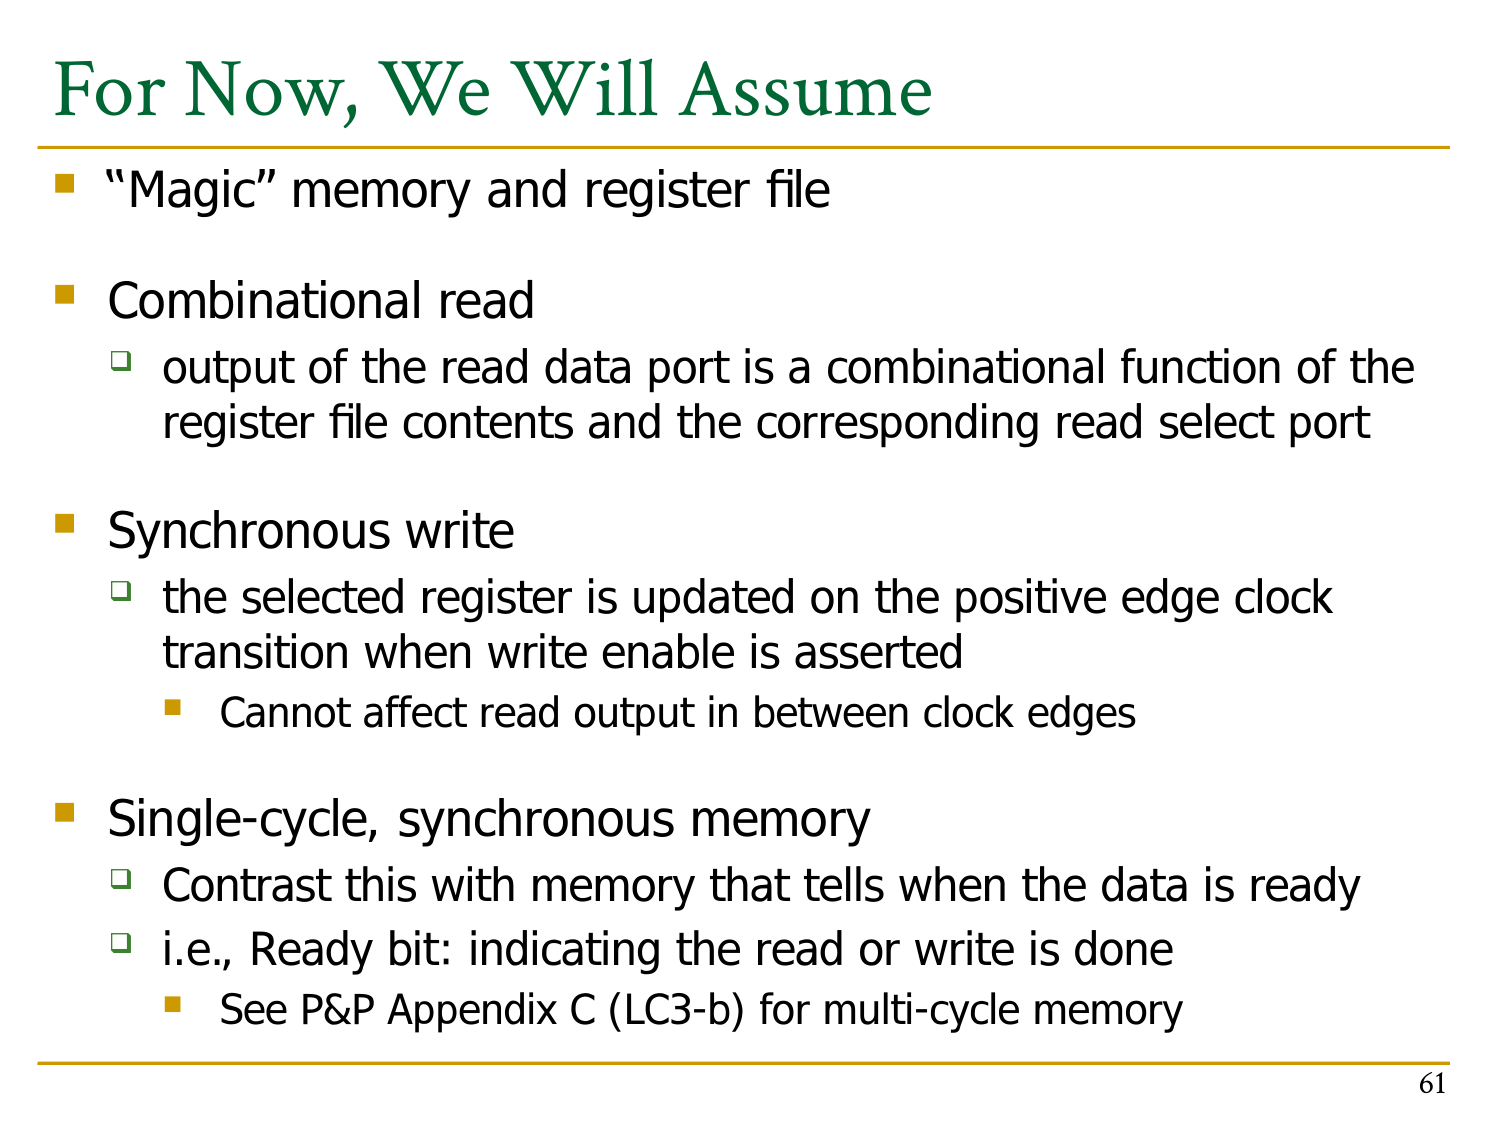

# For Now, We Will Assume
“Magic” memory and register file

Combinational read
output of the read data port is a combinational function of the register file contents and the corresponding read select port

Synchronous write
the selected register is updated on the positive edge clock transition when write enable is asserted
Cannot affect read output in between clock edges

Single-cycle, synchronous memory
Contrast this with memory that tells when the data is ready
i.e., Ready bit: indicating the read or write is done
See P&P Appendix C (LC3-b) for multi-cycle memory

61